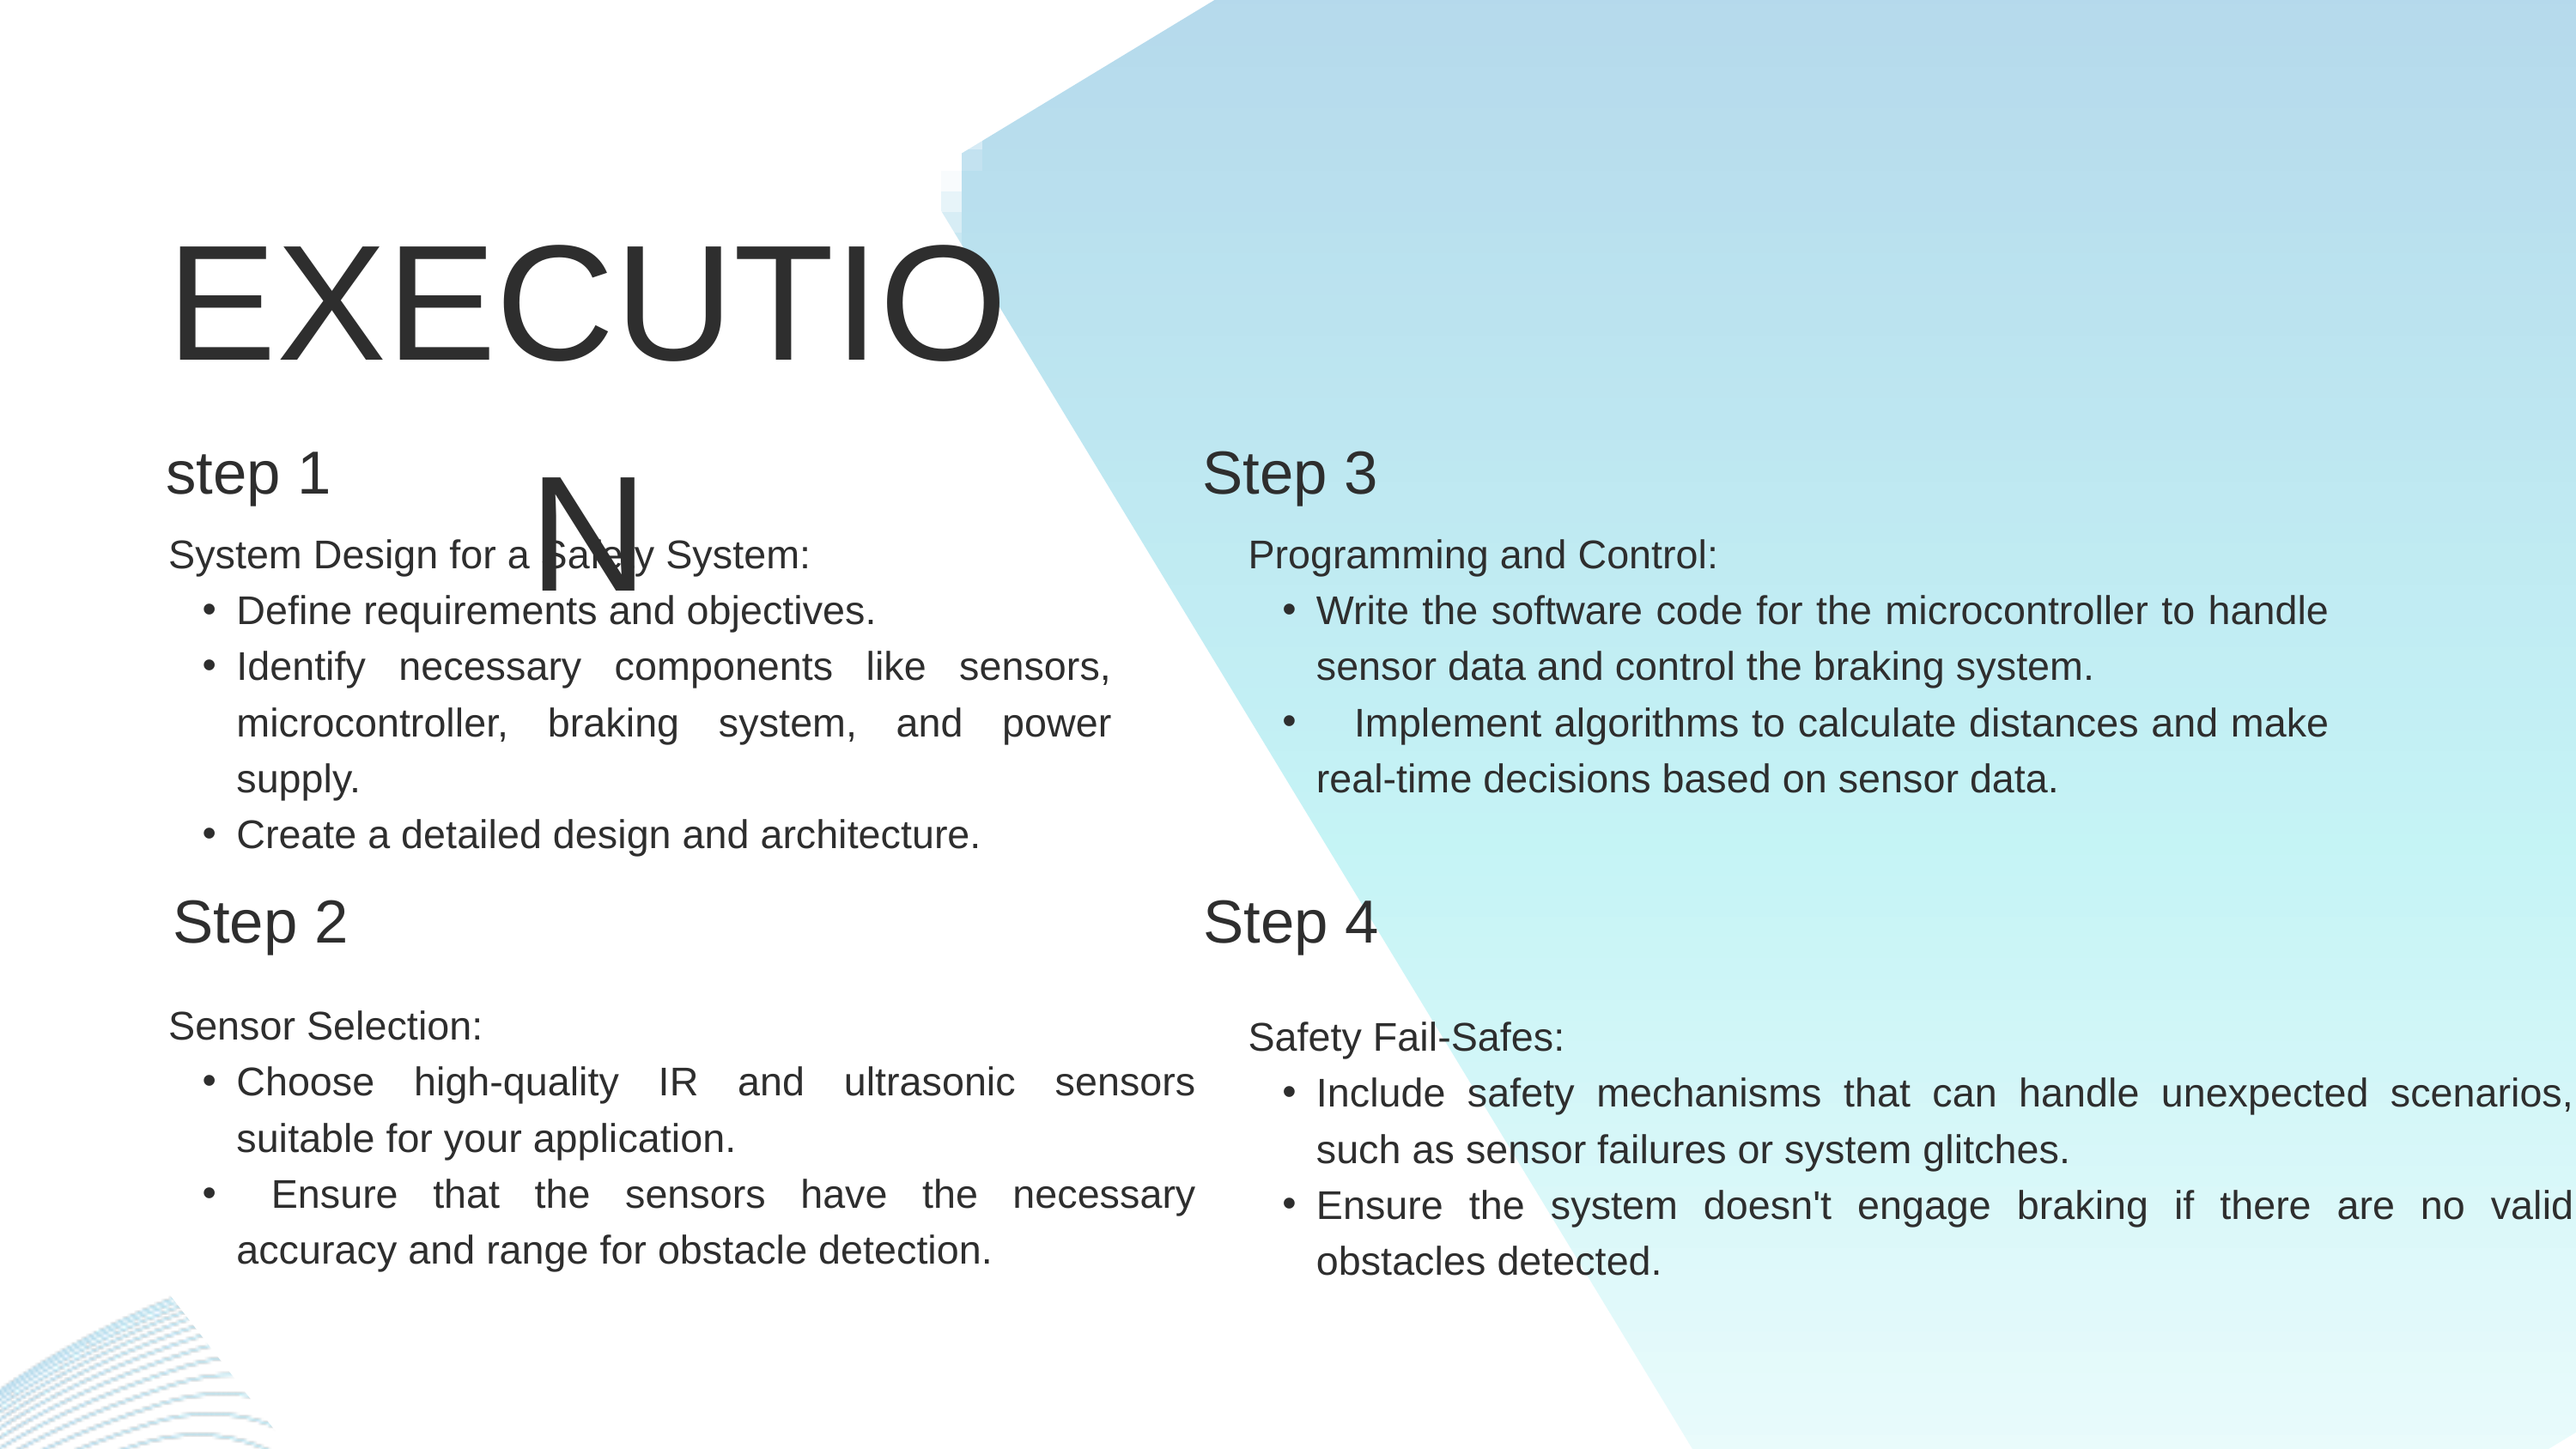

EXECUTION
step 1
Step 3
System Design for a Safety System:
Define requirements and objectives.
Identify necessary components like sensors, microcontroller, braking system, and power supply.
Create a detailed design and architecture.
Programming and Control:
Write the software code for the microcontroller to handle sensor data and control the braking system.
   Implement algorithms to calculate distances and make real-time decisions based on sensor data.

Step 2
Step 4
Sensor Selection:
Choose high-quality IR and ultrasonic sensors suitable for your application.
 Ensure that the sensors have the necessary accuracy and range for obstacle detection.

Safety Fail-Safes:
Include safety mechanisms that can handle unexpected scenarios, such as sensor failures or system glitches.
Ensure the system doesn't engage braking if there are no valid obstacles detected.